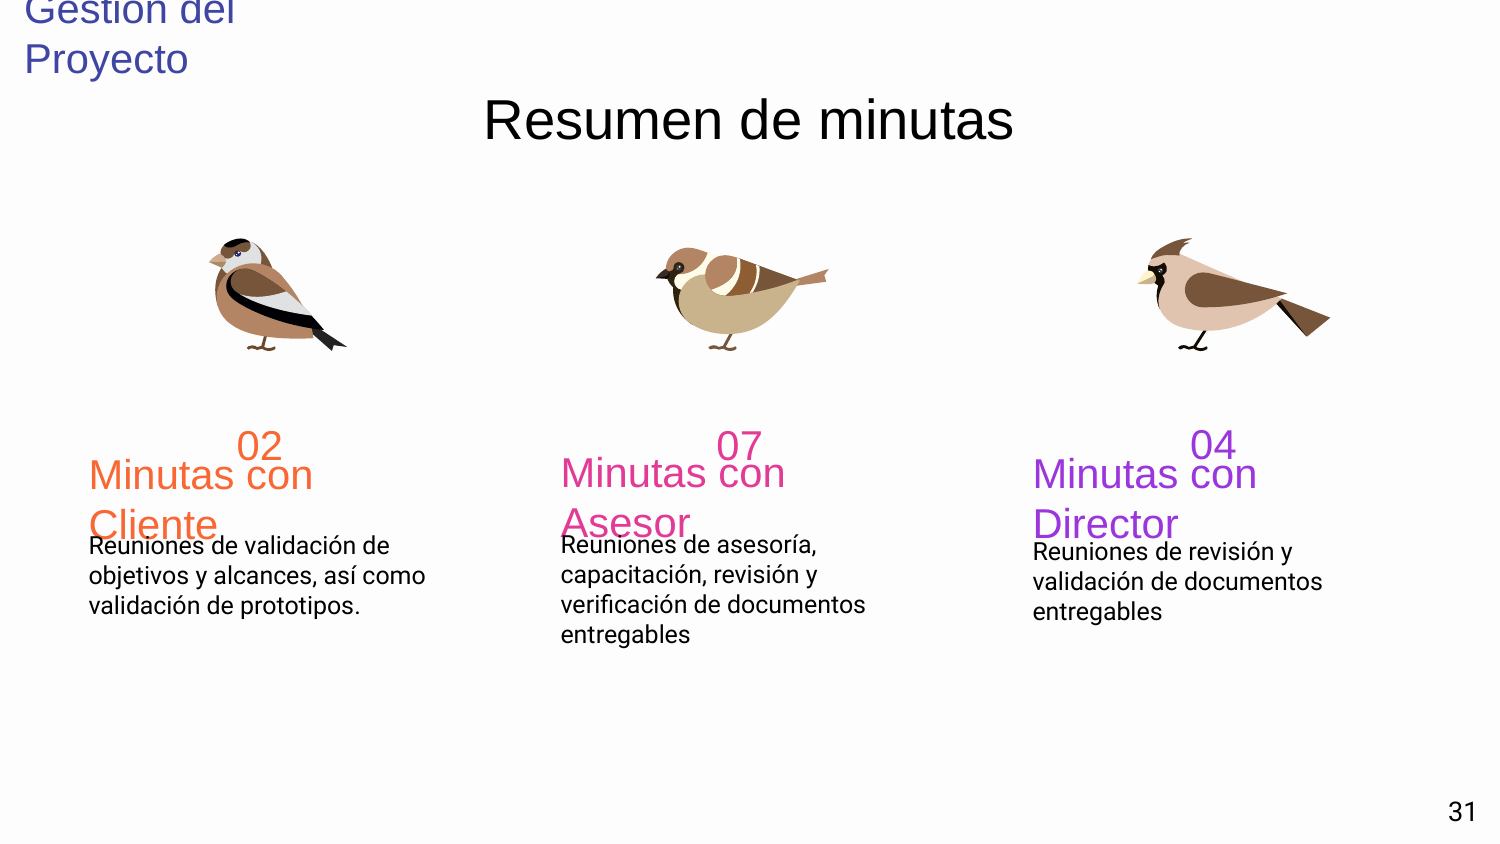

Gestión del Proyecto
# Resumen de minutas

04
Minutas con Director
Reuniones de revisión y validación de documentos entregables
02
Minutas con Cliente
Reuniones de validación de objetivos y alcances, así como validación de prototipos.
07
Minutas con Asesor
Reuniones de asesoría, capacitación, revisión y verificación de documentos entregables
31